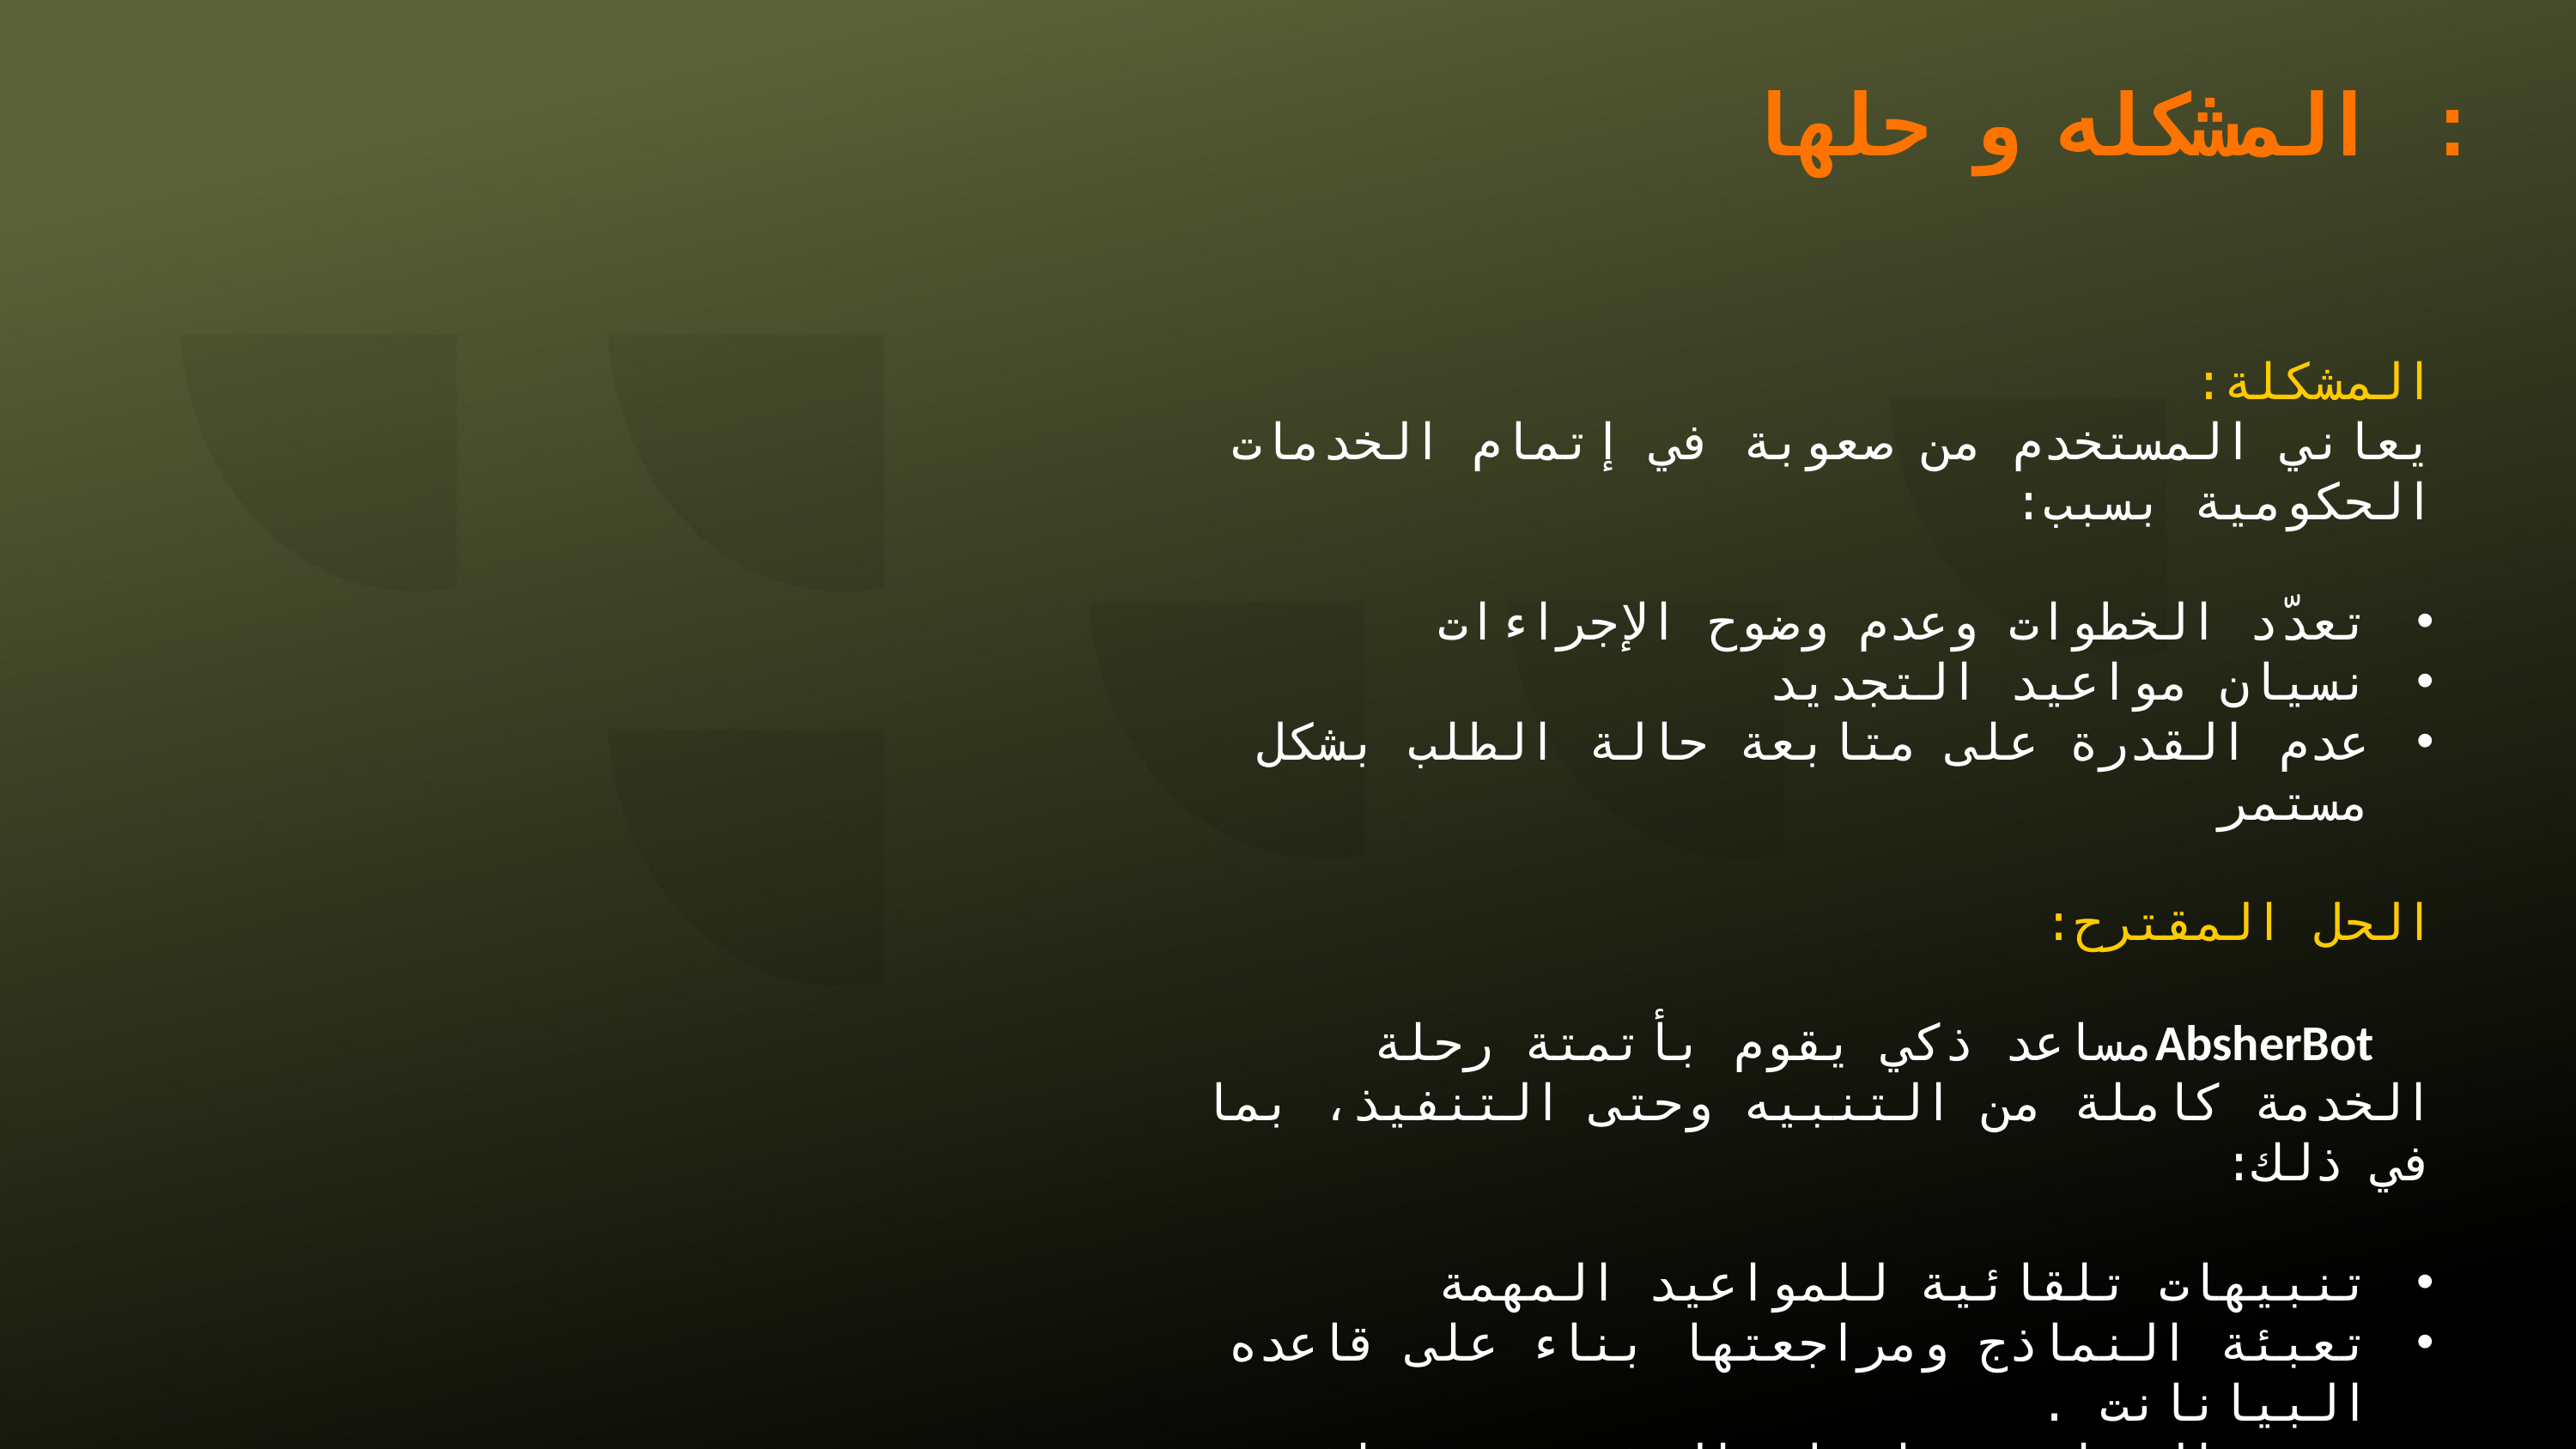

# المشكله و حلها :
المشكلة:
يعاني المستخدم من صعوبة في إتمام الخدمات الحكومية بسبب:

تعدّد الخطوات وعدم وضوح الإجراءات
نسيان مواعيد التجديد
عدم القدرة على متابعة حالة الطلب بشكل مستمر

الحل المقترح:

  AbsherBotمساعد ذكي يقوم بأتمتة رحلة الخدمة كاملة من التنبيه وحتى التنفيذ، بما في ذلك:

تنبيهات تلقائية للمواعيد المهمة
تعبئة النماذج ومراجعتها بناء على قاعده البيانانت .
 حجز المواعيد وإنهاء الدفع بعد موافقة المستخدم .
متابعة حالة الطلب لحظة بلحظة .